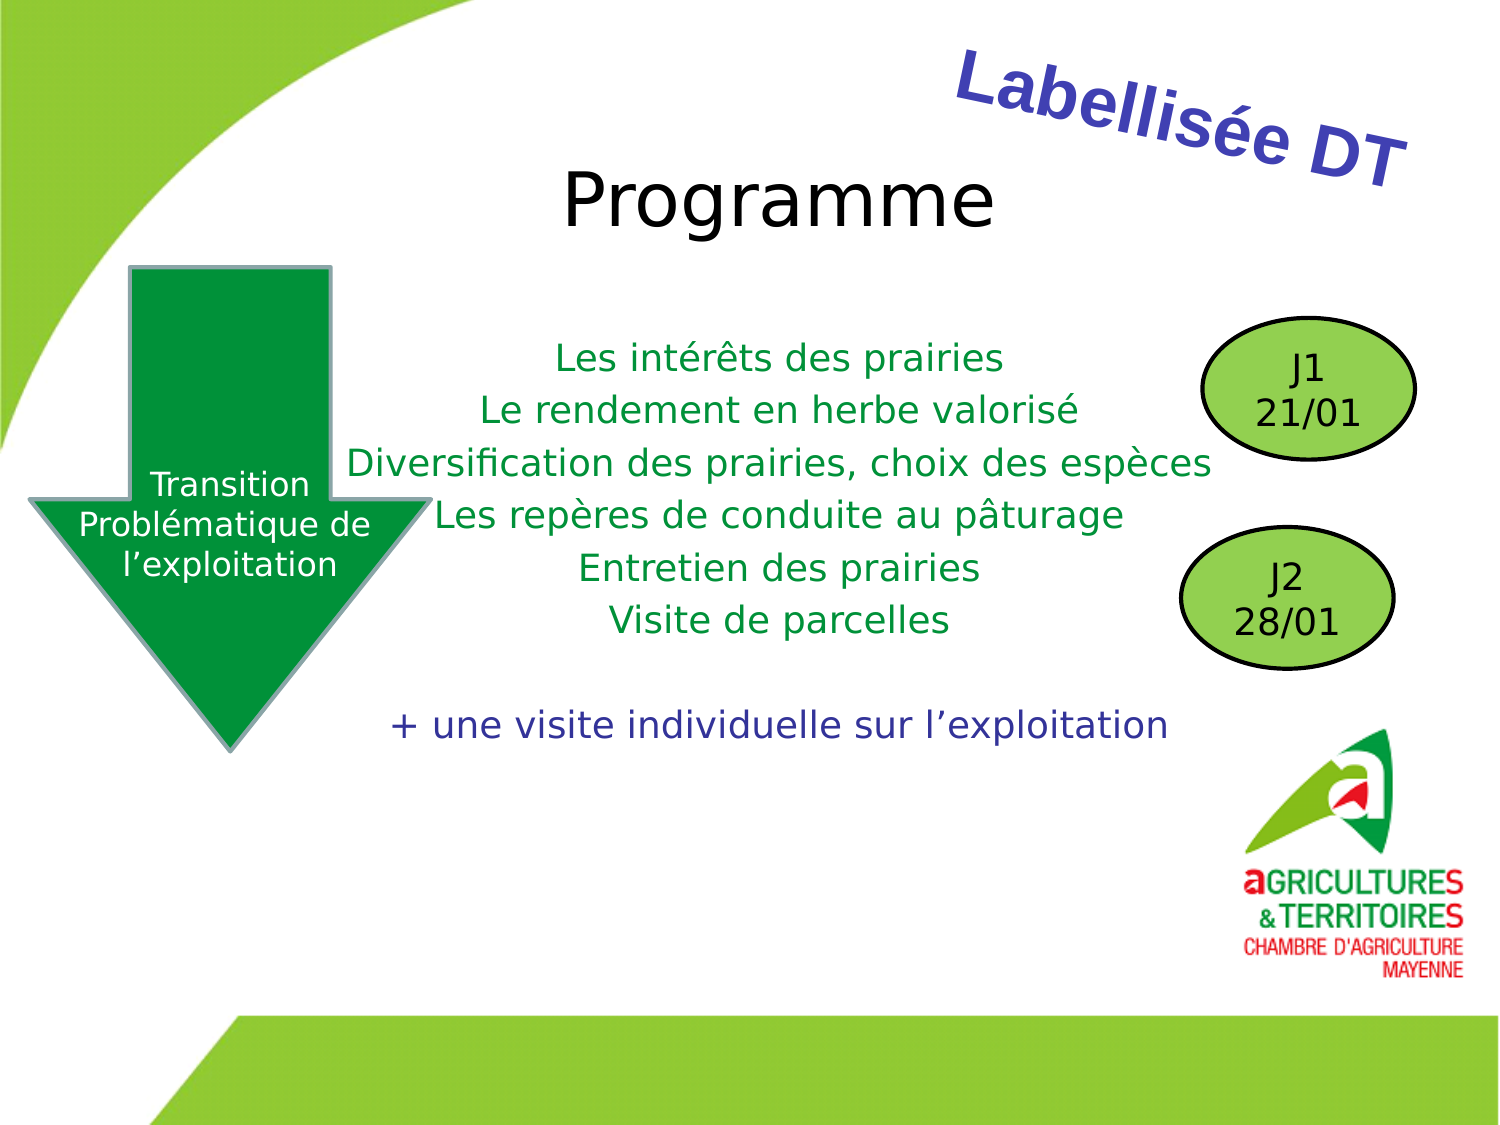

Labellisée DT
# Programme

J1
21/01
Les intérêts des prairies
Le rendement en herbe valorisé
Diversification des prairies, choix des espèces
Les repères de conduite au pâturage
Entretien des prairies
Visite de parcelles

+ une visite individuelle sur l’exploitation
Transition
Problématique de  l’exploitation
J2
28/01